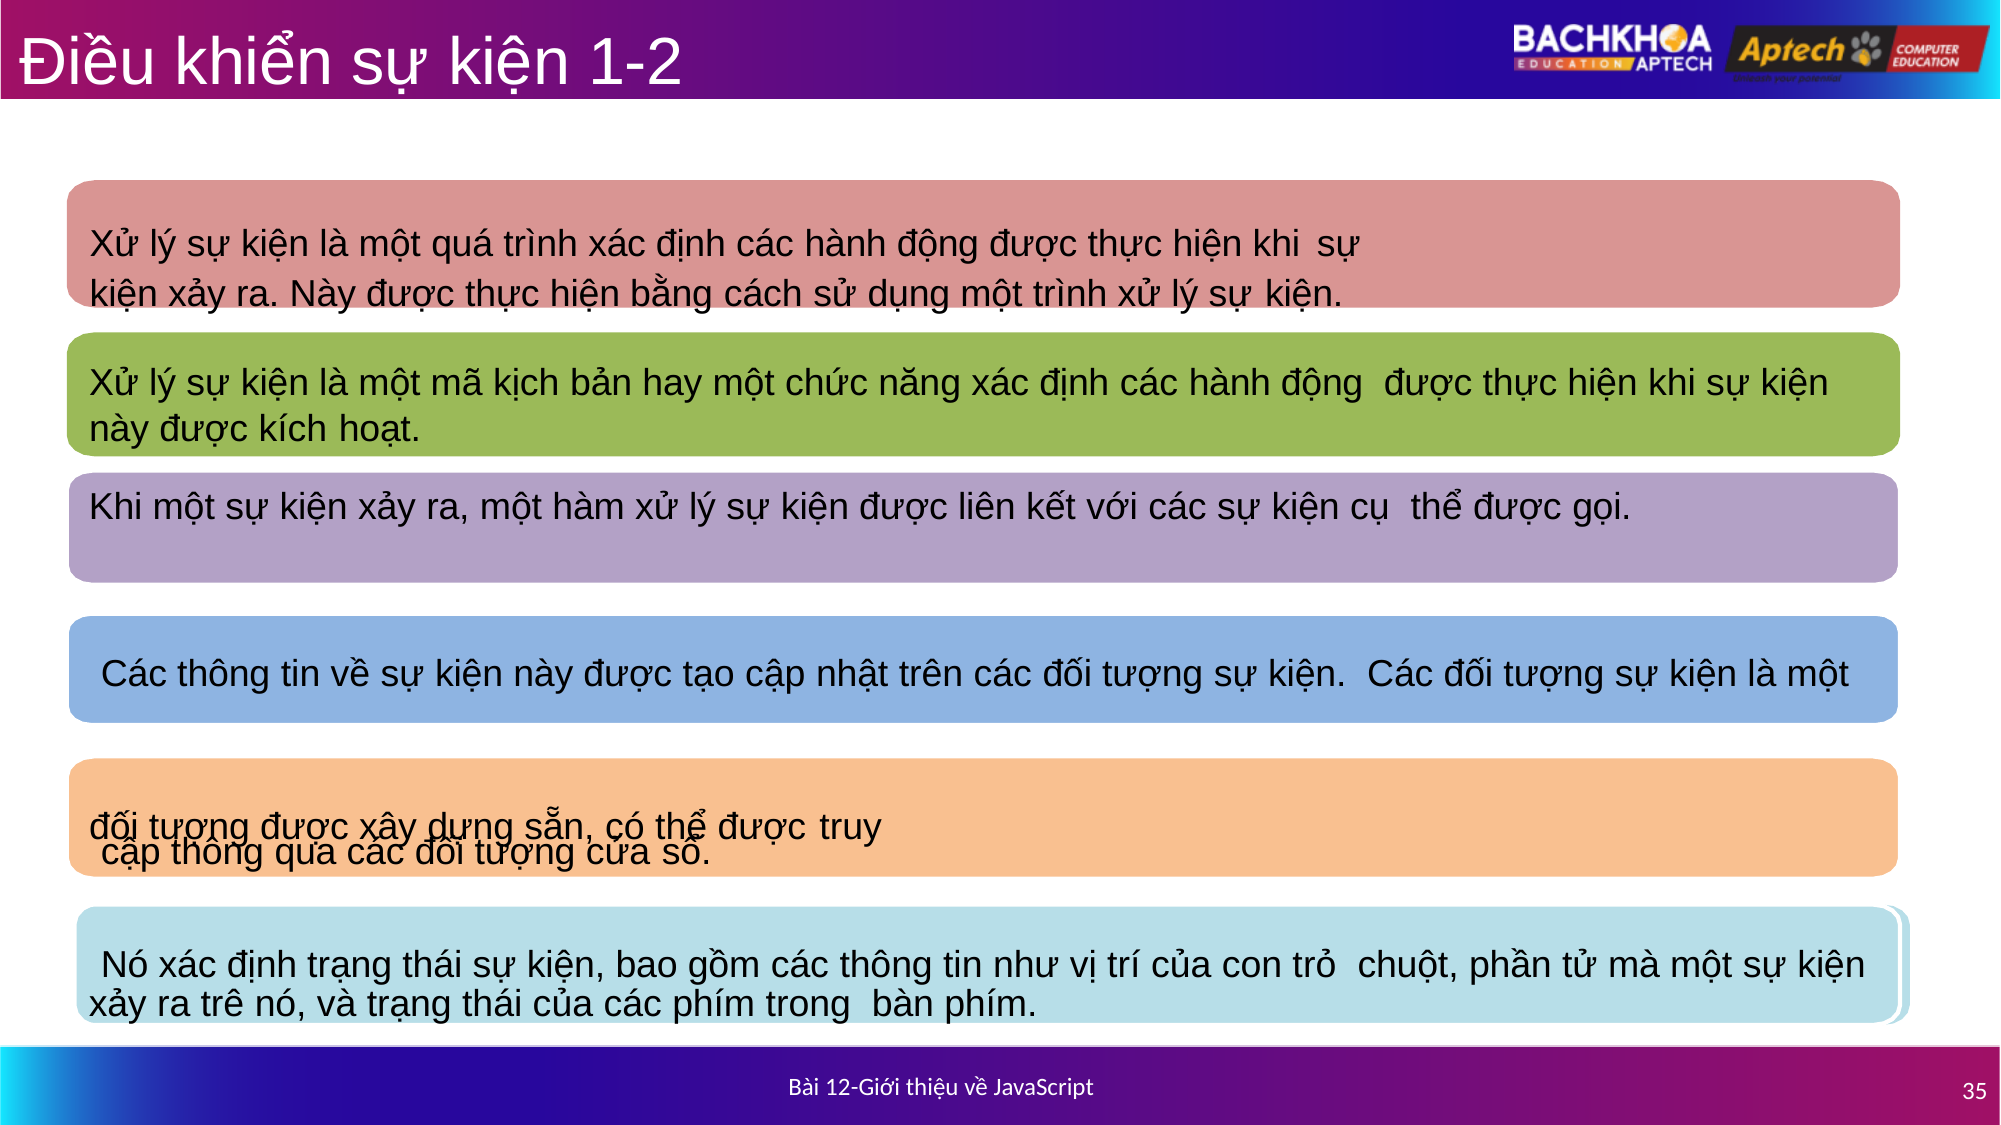

# Điều khiển sự kiện 1-2

Xử lý sự kiện là một quá trình xác định các hành động được thực hiện khi sự
kiện xảy ra. Này được thực hiện bằng cách sử dụng một trình xử lý sự kiện.
Xử lý sự kiện là một mã kịch bản hay một chức năng xác định các hành động  được thực hiện khi sự kiện này được kích hoạt.
Khi một sự kiện xảy ra, một hàm xử lý sự kiện được liên kết với các sự kiện cụ  thể được gọi.
Các thông tin về sự kiện này được tạo cập nhật trên các đối tượng sự kiện.  Các đối tượng sự kiện là một đối tượng được xây dựng sẵn, có thể được truy
cập thông qua các đối tượng cửa sổ.

Nó xác định trạng thái sự kiện, bao gồm các thông tin như vị trí của con trỏ  chuột, phần tử mà một sự kiện xảy ra trê nó, và trạng thái của các phím trong  bàn phím.

Bài 12-Giới thiệu về JavaScript
35